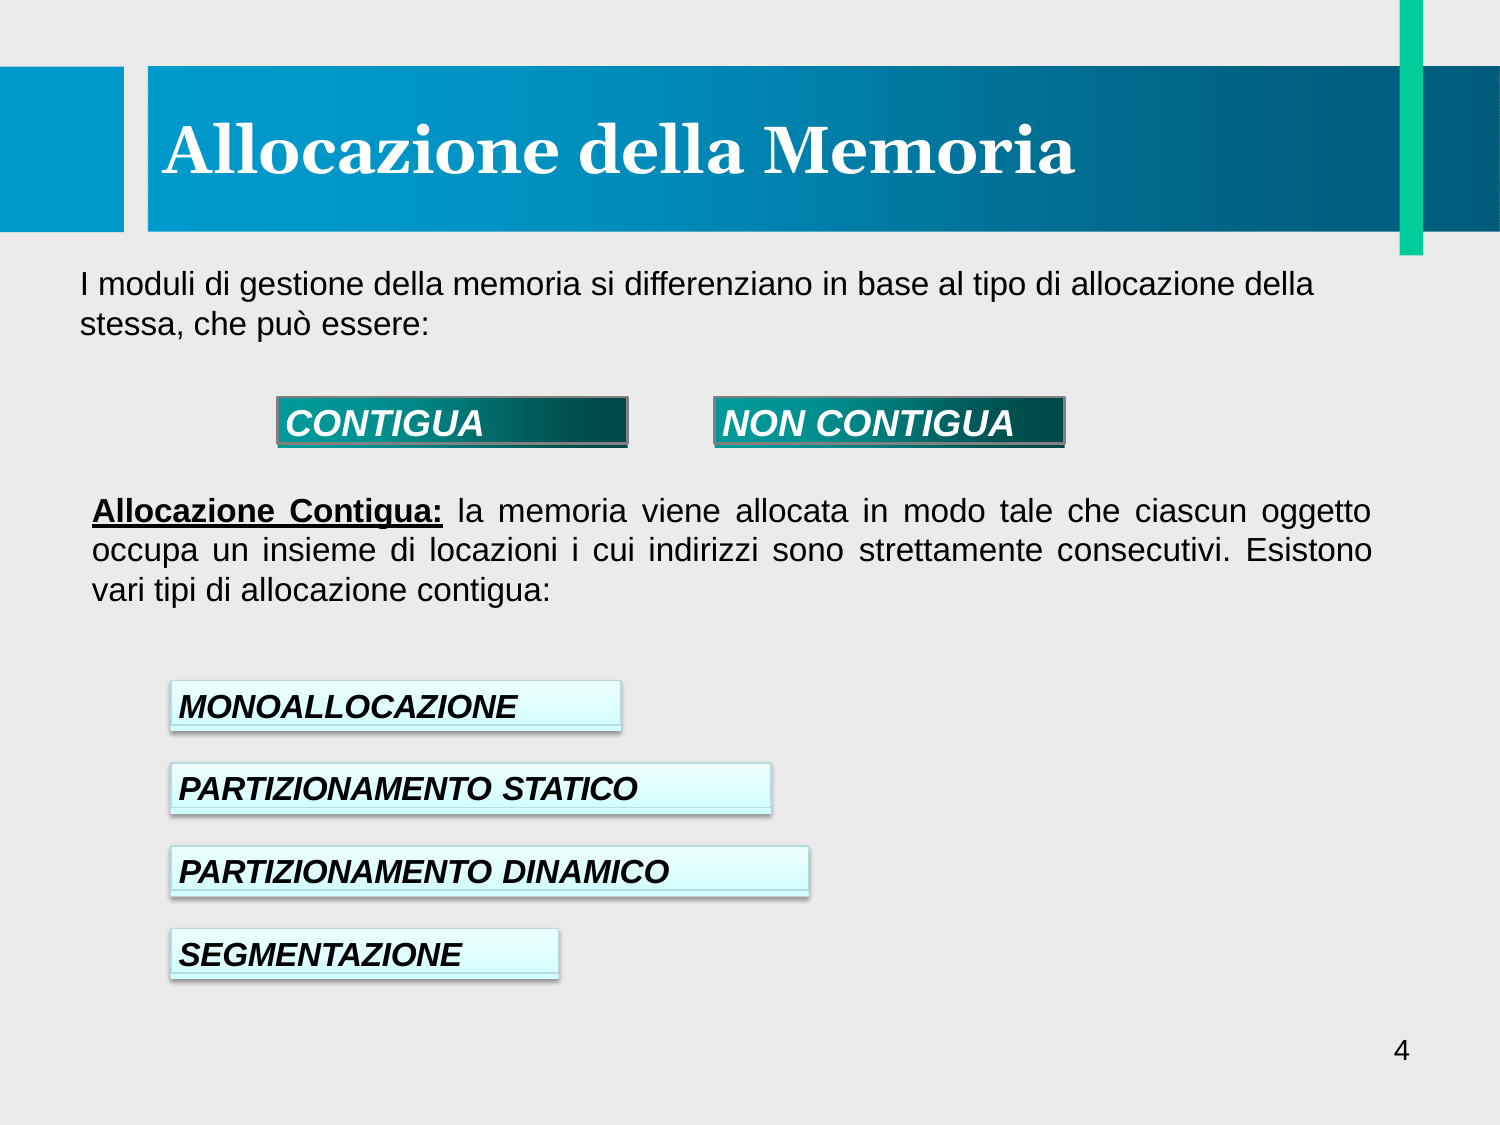

# Allocazione della Memoria

I moduli di gestione della memoria si differenziano in base al tipo di allocazione della  stessa, che può essere:

CONTIGUA

NON CONTIGUA
Allocazione Contigua: la memoria viene allocata in modo tale che ciascun oggetto  occupa un insieme di locazioni i cui indirizzi sono strettamente consecutivi. Esistono  vari tipi di allocazione contigua:

MONOALLOCAZIONE

PARTIZIONAMENTO STATICO

PARTIZIONAMENTO DINAMICO

SEGMENTAZIONE
4